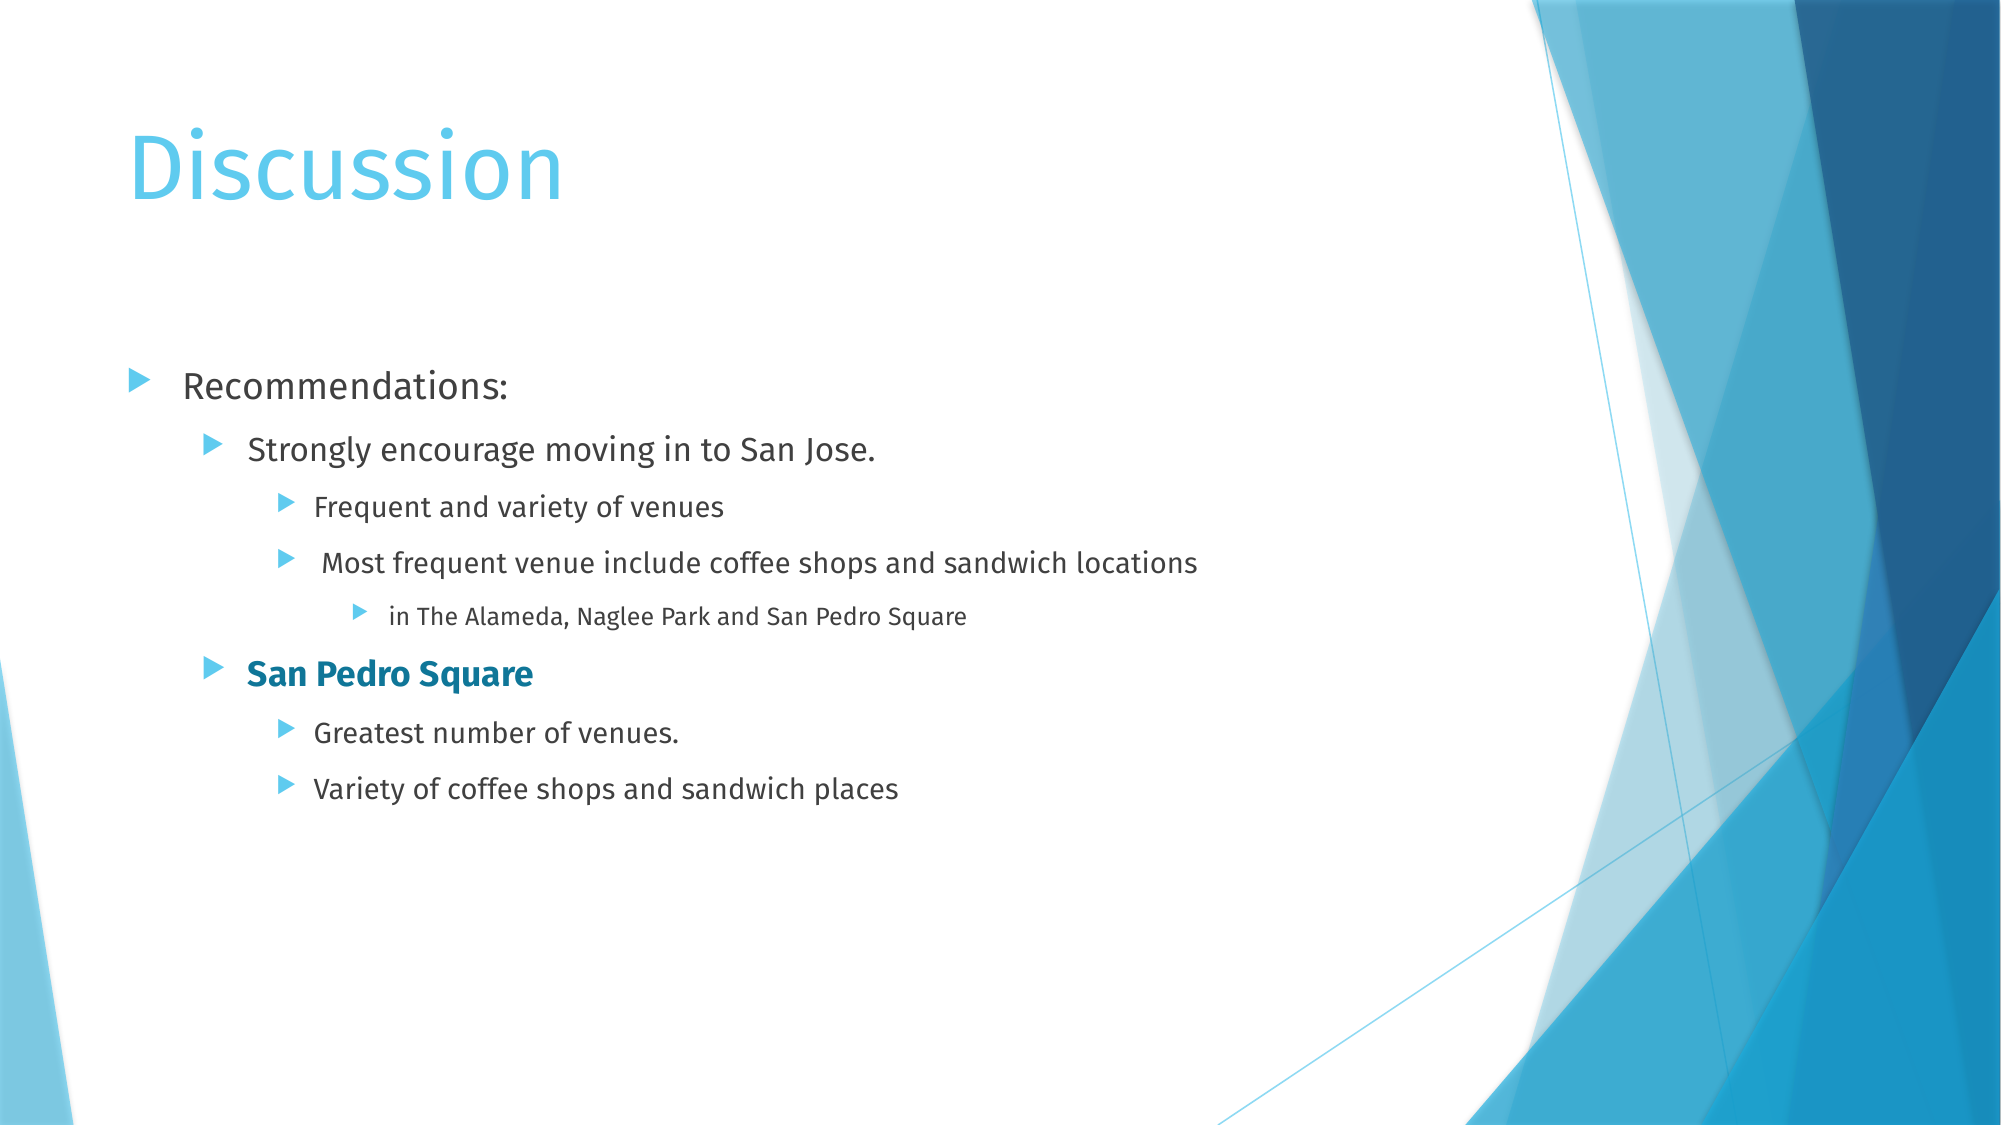

# Discussion
Recommendations:
Strongly encourage moving in to San Jose.
Frequent and variety of venues
 Most frequent venue include coffee shops and sandwich locations
in The Alameda, Naglee Park and San Pedro Square
San Pedro Square
Greatest number of venues.
Variety of coffee shops and sandwich places